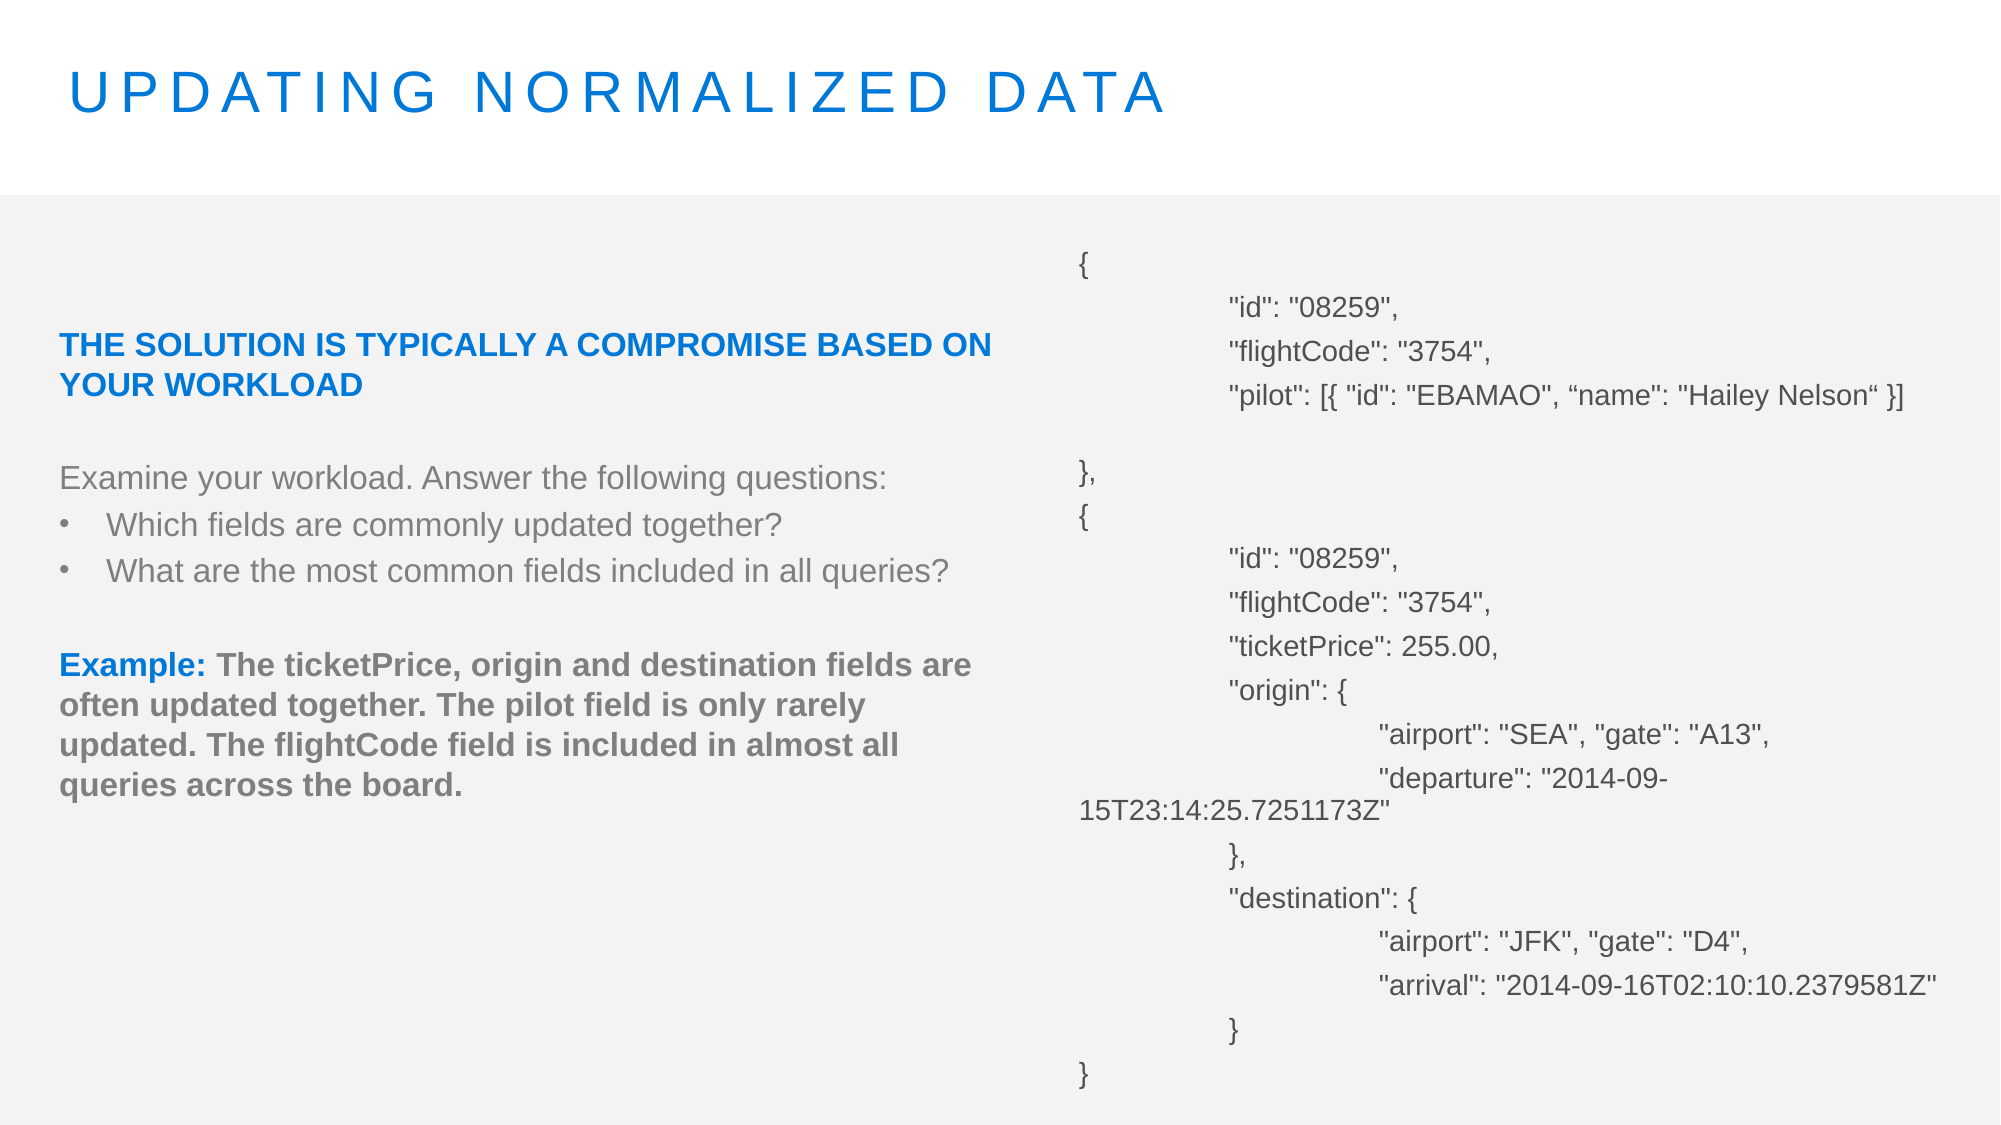

# Updating Normalized Data
{
	"id": "08259",
	"flightCode": "3754",
	"pilot": [{ "id": "EBAMAO", “name": "Hailey Nelson“ }]
},
{
	"id": "08259",
	"flightCode": "3754",
	"ticketPrice": 255.00,
	"origin": {
		"airport": "SEA", "gate": "A13",
		"departure": "2014-09-15T23:14:25.7251173Z"
	},
	"destination": {
		"airport": "JFK", "gate": "D4",
		"arrival": "2014-09-16T02:10:10.2379581Z"
	}
}
THE SOLUTION IS TYPICALLY A COMPROMISE BASED ON YOUR WORKLOAD

Examine your workload. Answer the following questions:
Which fields are commonly updated together?
What are the most common fields included in all queries?

Example: The ticketPrice, origin and destination fields are often updated together. The pilot field is only rarely updated. The flightCode field is included in almost all queries across the board.